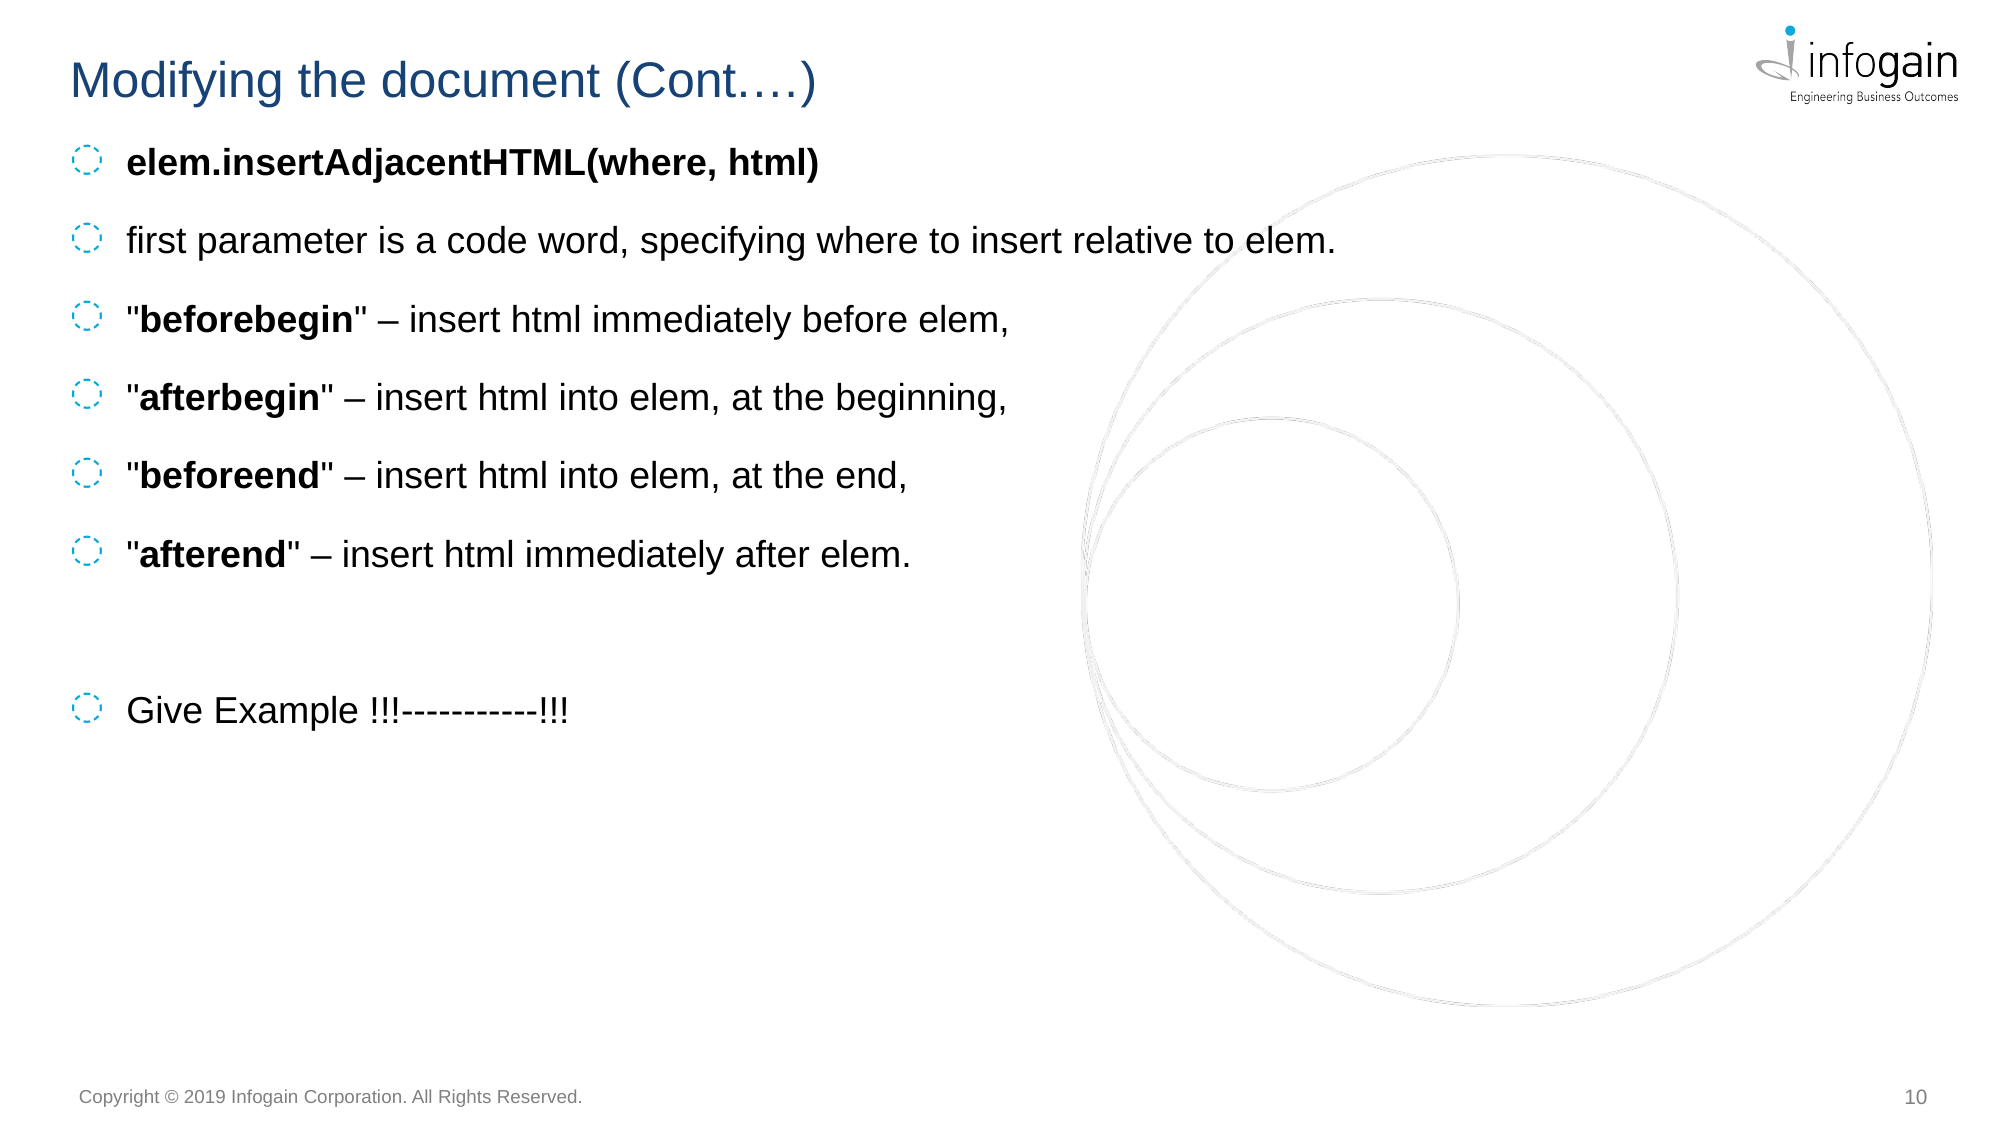

Modifying the document (Cont.…)
elem.insertAdjacentHTML(where, html)
first parameter is a code word, specifying where to insert relative to elem.
"beforebegin" – insert html immediately before elem,
"afterbegin" – insert html into elem, at the beginning,
"beforeend" – insert html into elem, at the end,
"afterend" – insert html immediately after elem.

Give Example !!!-----------!!!